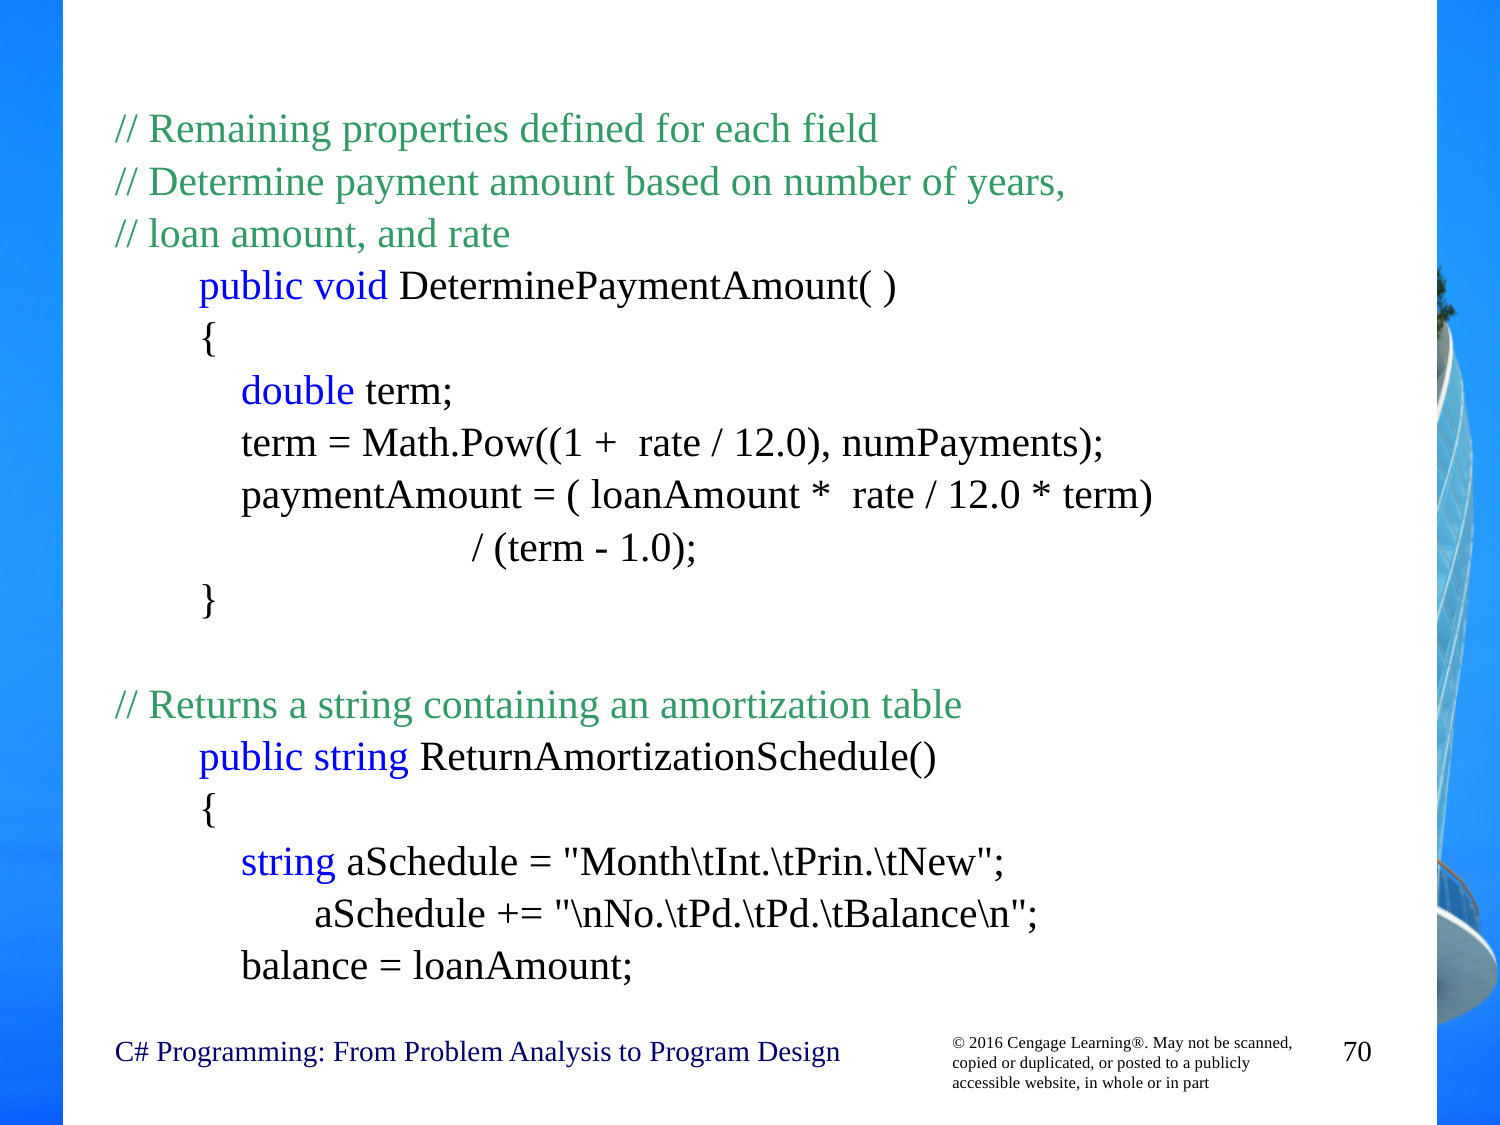

// Remaining properties defined for each field
// Determine payment amount based on number of years,
// loan amount, and rate
        public void DeterminePaymentAmount( )
        {
            double term;
            term = Math.Pow((1 +  rate / 12.0), numPayments);
            paymentAmount = ( loanAmount *  rate / 12.0 * term)
                                  / (term - 1.0);
        }

// Returns a string containing an amortization table
        public string ReturnAmortizationSchedule()
        {
            string aSchedule = "Month\tInt.\tPrin.\tNew";
                   aSchedule += "\nNo.\tPd.\tPd.\tBalance\n";
            balance = loanAmount;

C# Programming: From Problem Analysis to Program Design

70